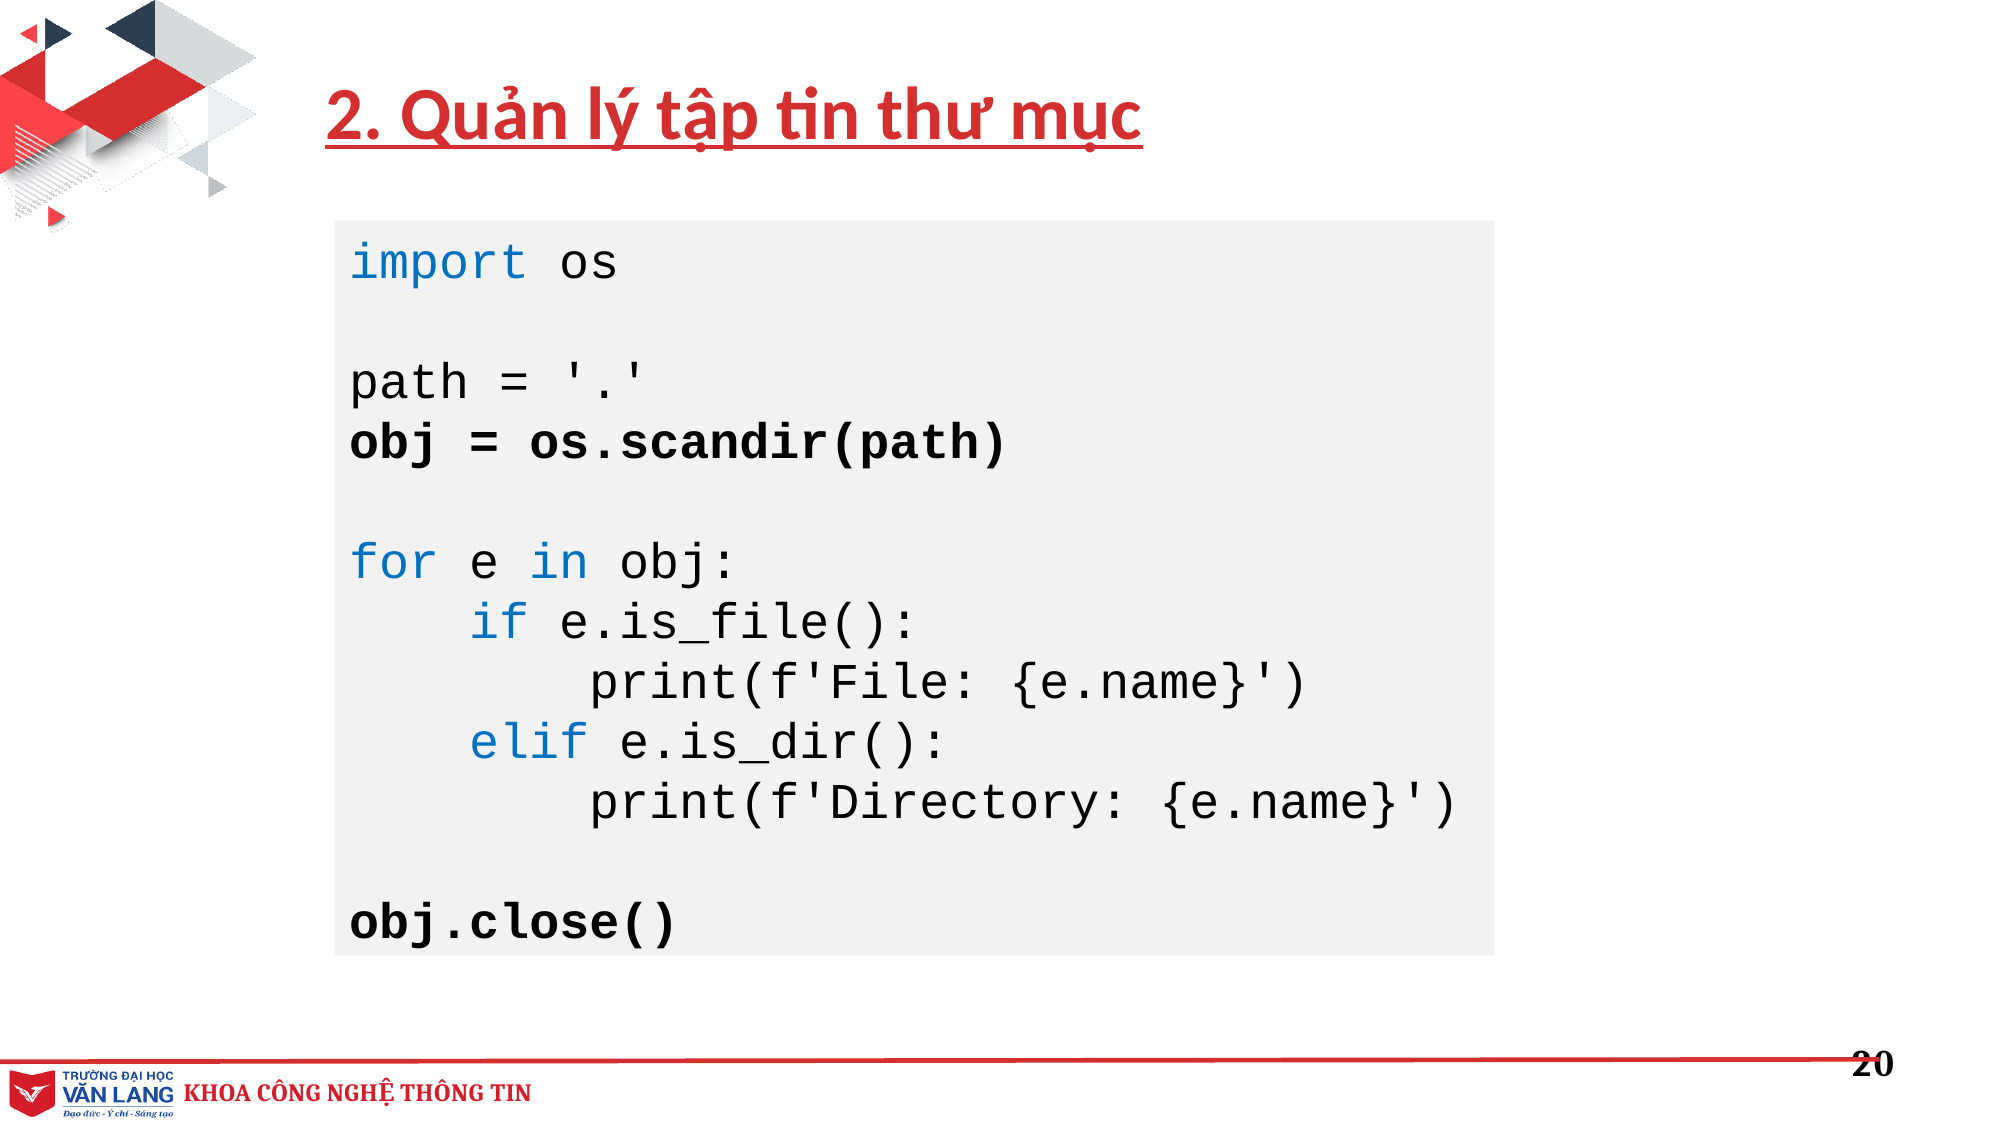

2. Quản lý tập tin thư mục

import os

path = '.'
obj = os.scandir(path)

for e in obj:
    if e.is_file():
        print(f'File: {e.name}')
    elif e.is_dir():
        print(f'Directory: {e.name}')

obj.close()